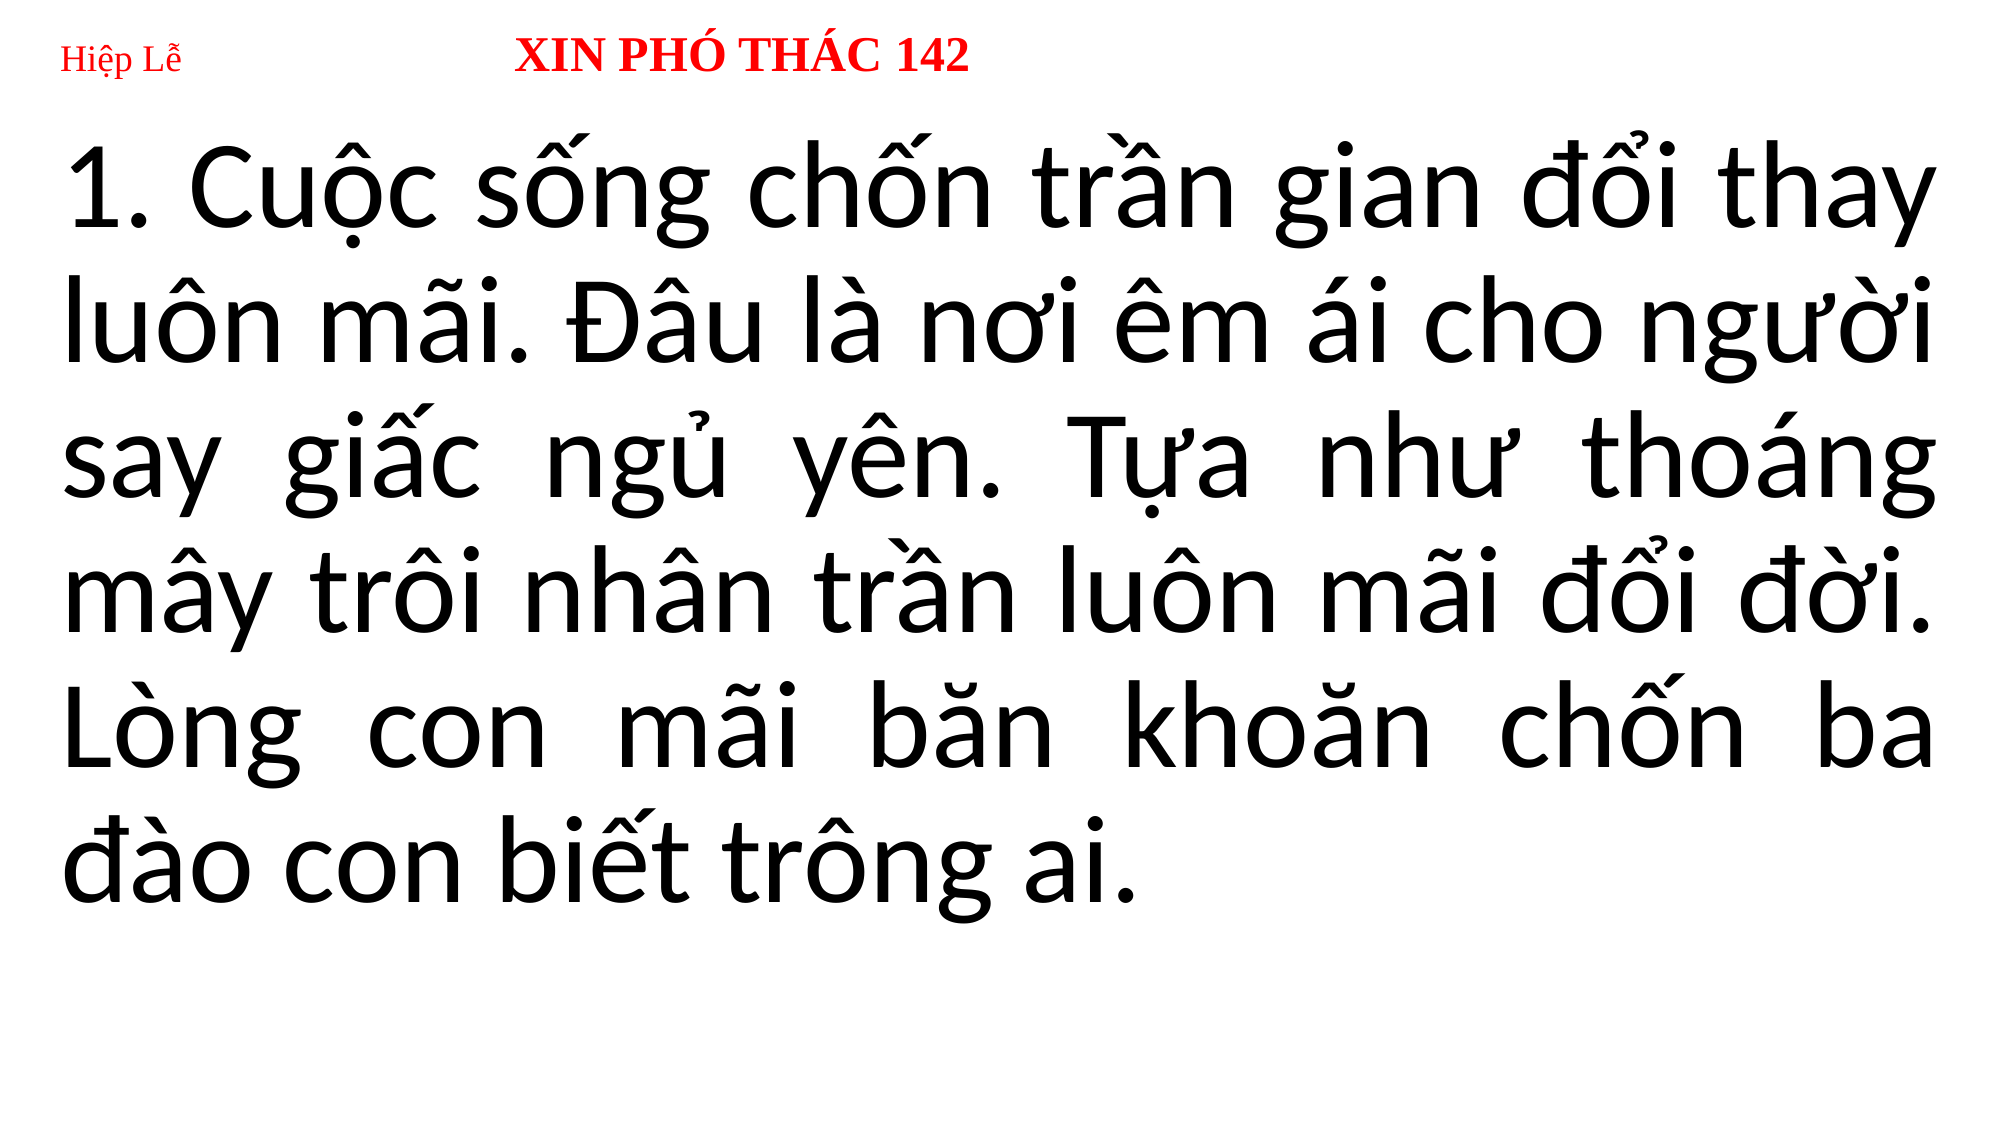

# Hiệp Lễ                                   XIN PHÓ THÁC 142
1. Cuộc sống chốn trần gian đổi thay luôn mãi. Đâu là nơi êm ái cho người say giấc ngủ yên. Tựa như thoáng mây trôi nhân trần luôn mãi đổi đời. Lòng con mãi băn khoăn chốn ba đào con biết trông ai.